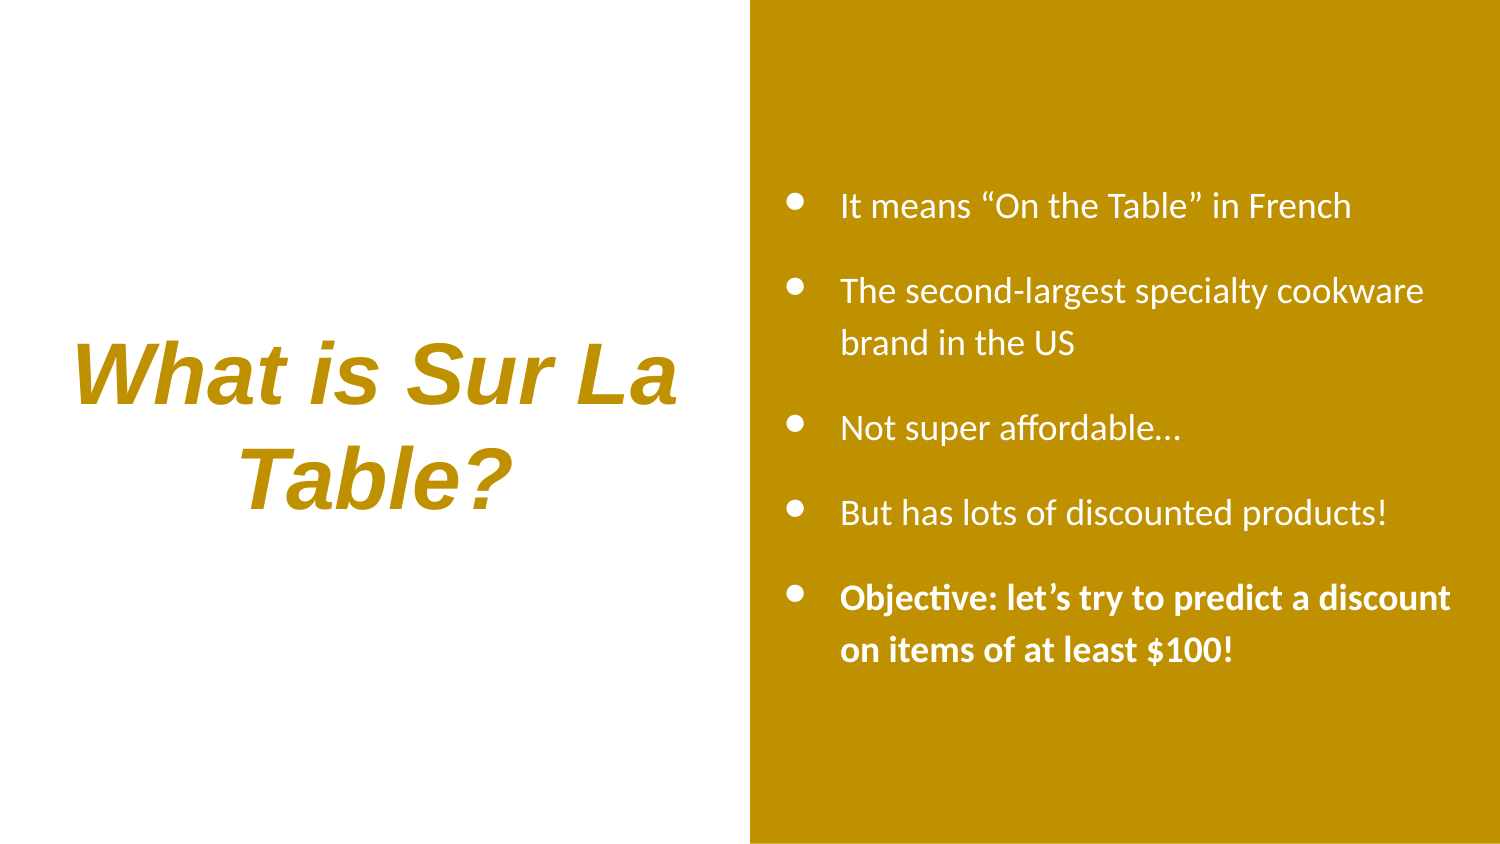

It means “On the Table” in French
The second-largest specialty cookware brand in the US
Not super affordable…
But has lots of discounted products!
Objective: let’s try to predict a discount on items of at least $100!
# What is Sur La Table?